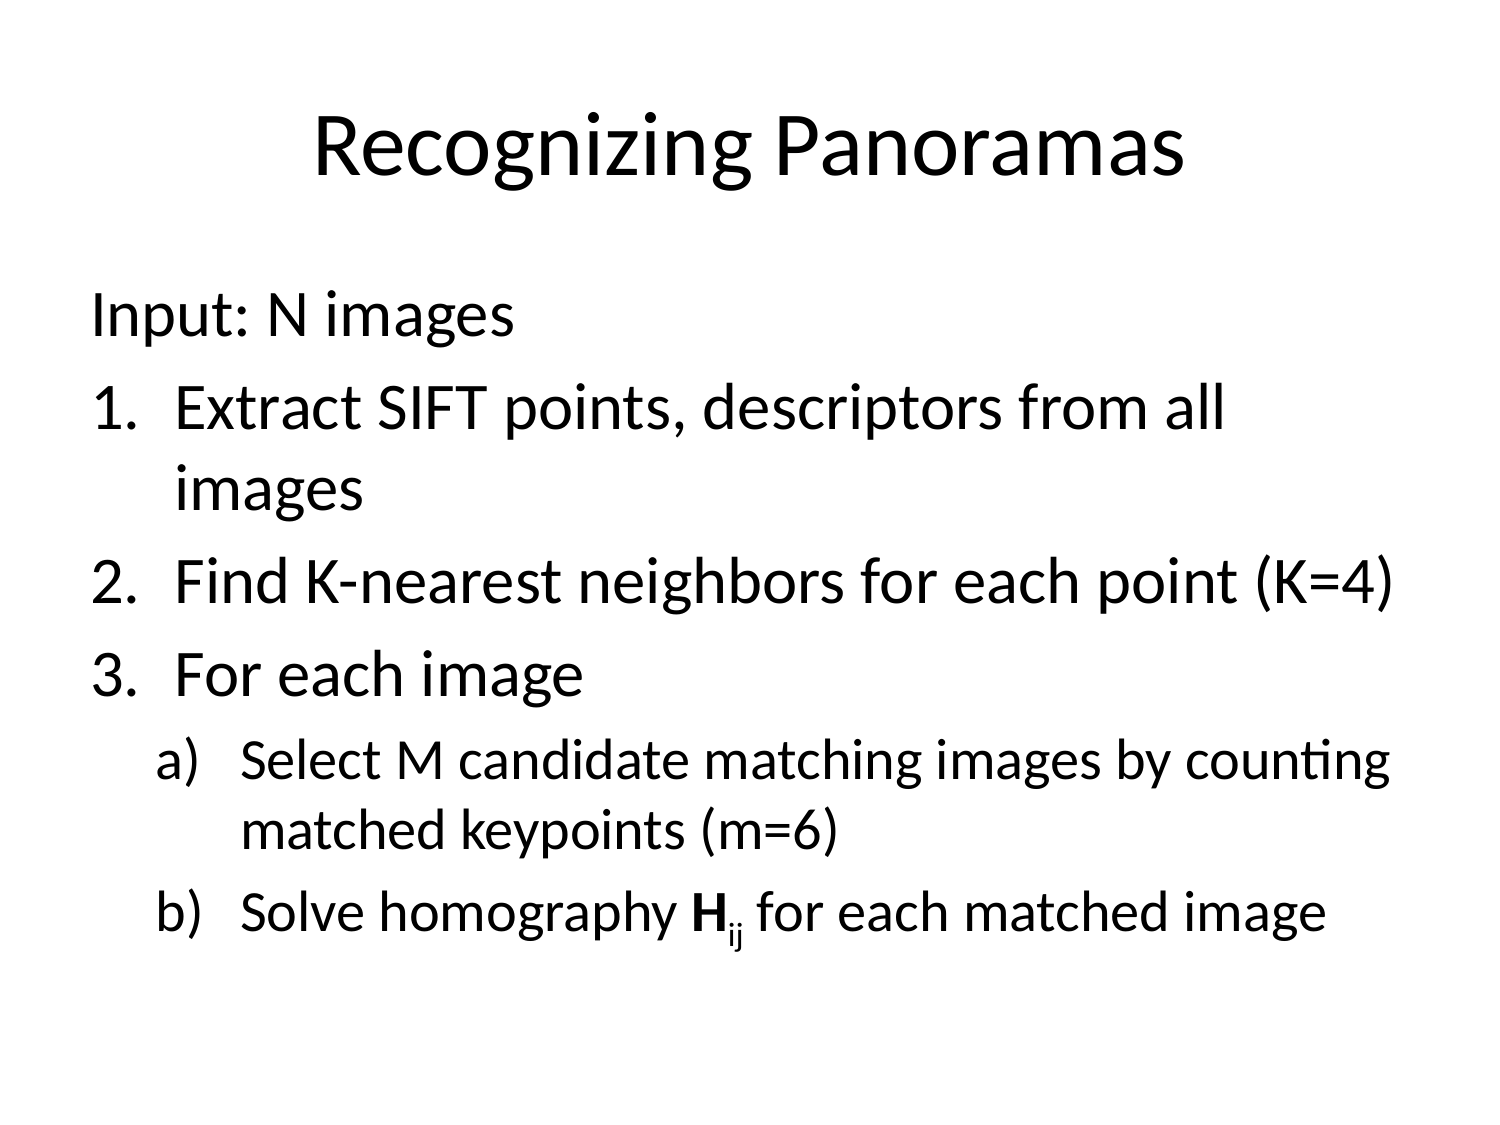

# Recognizing Panoramas
Input: N images
Extract SIFT points, descriptors from all images
Find K-nearest neighbors for each point (K=4)
For each image
Select M candidate matching images by counting matched keypoints (m=6)
Solve homography Hij for each matched image